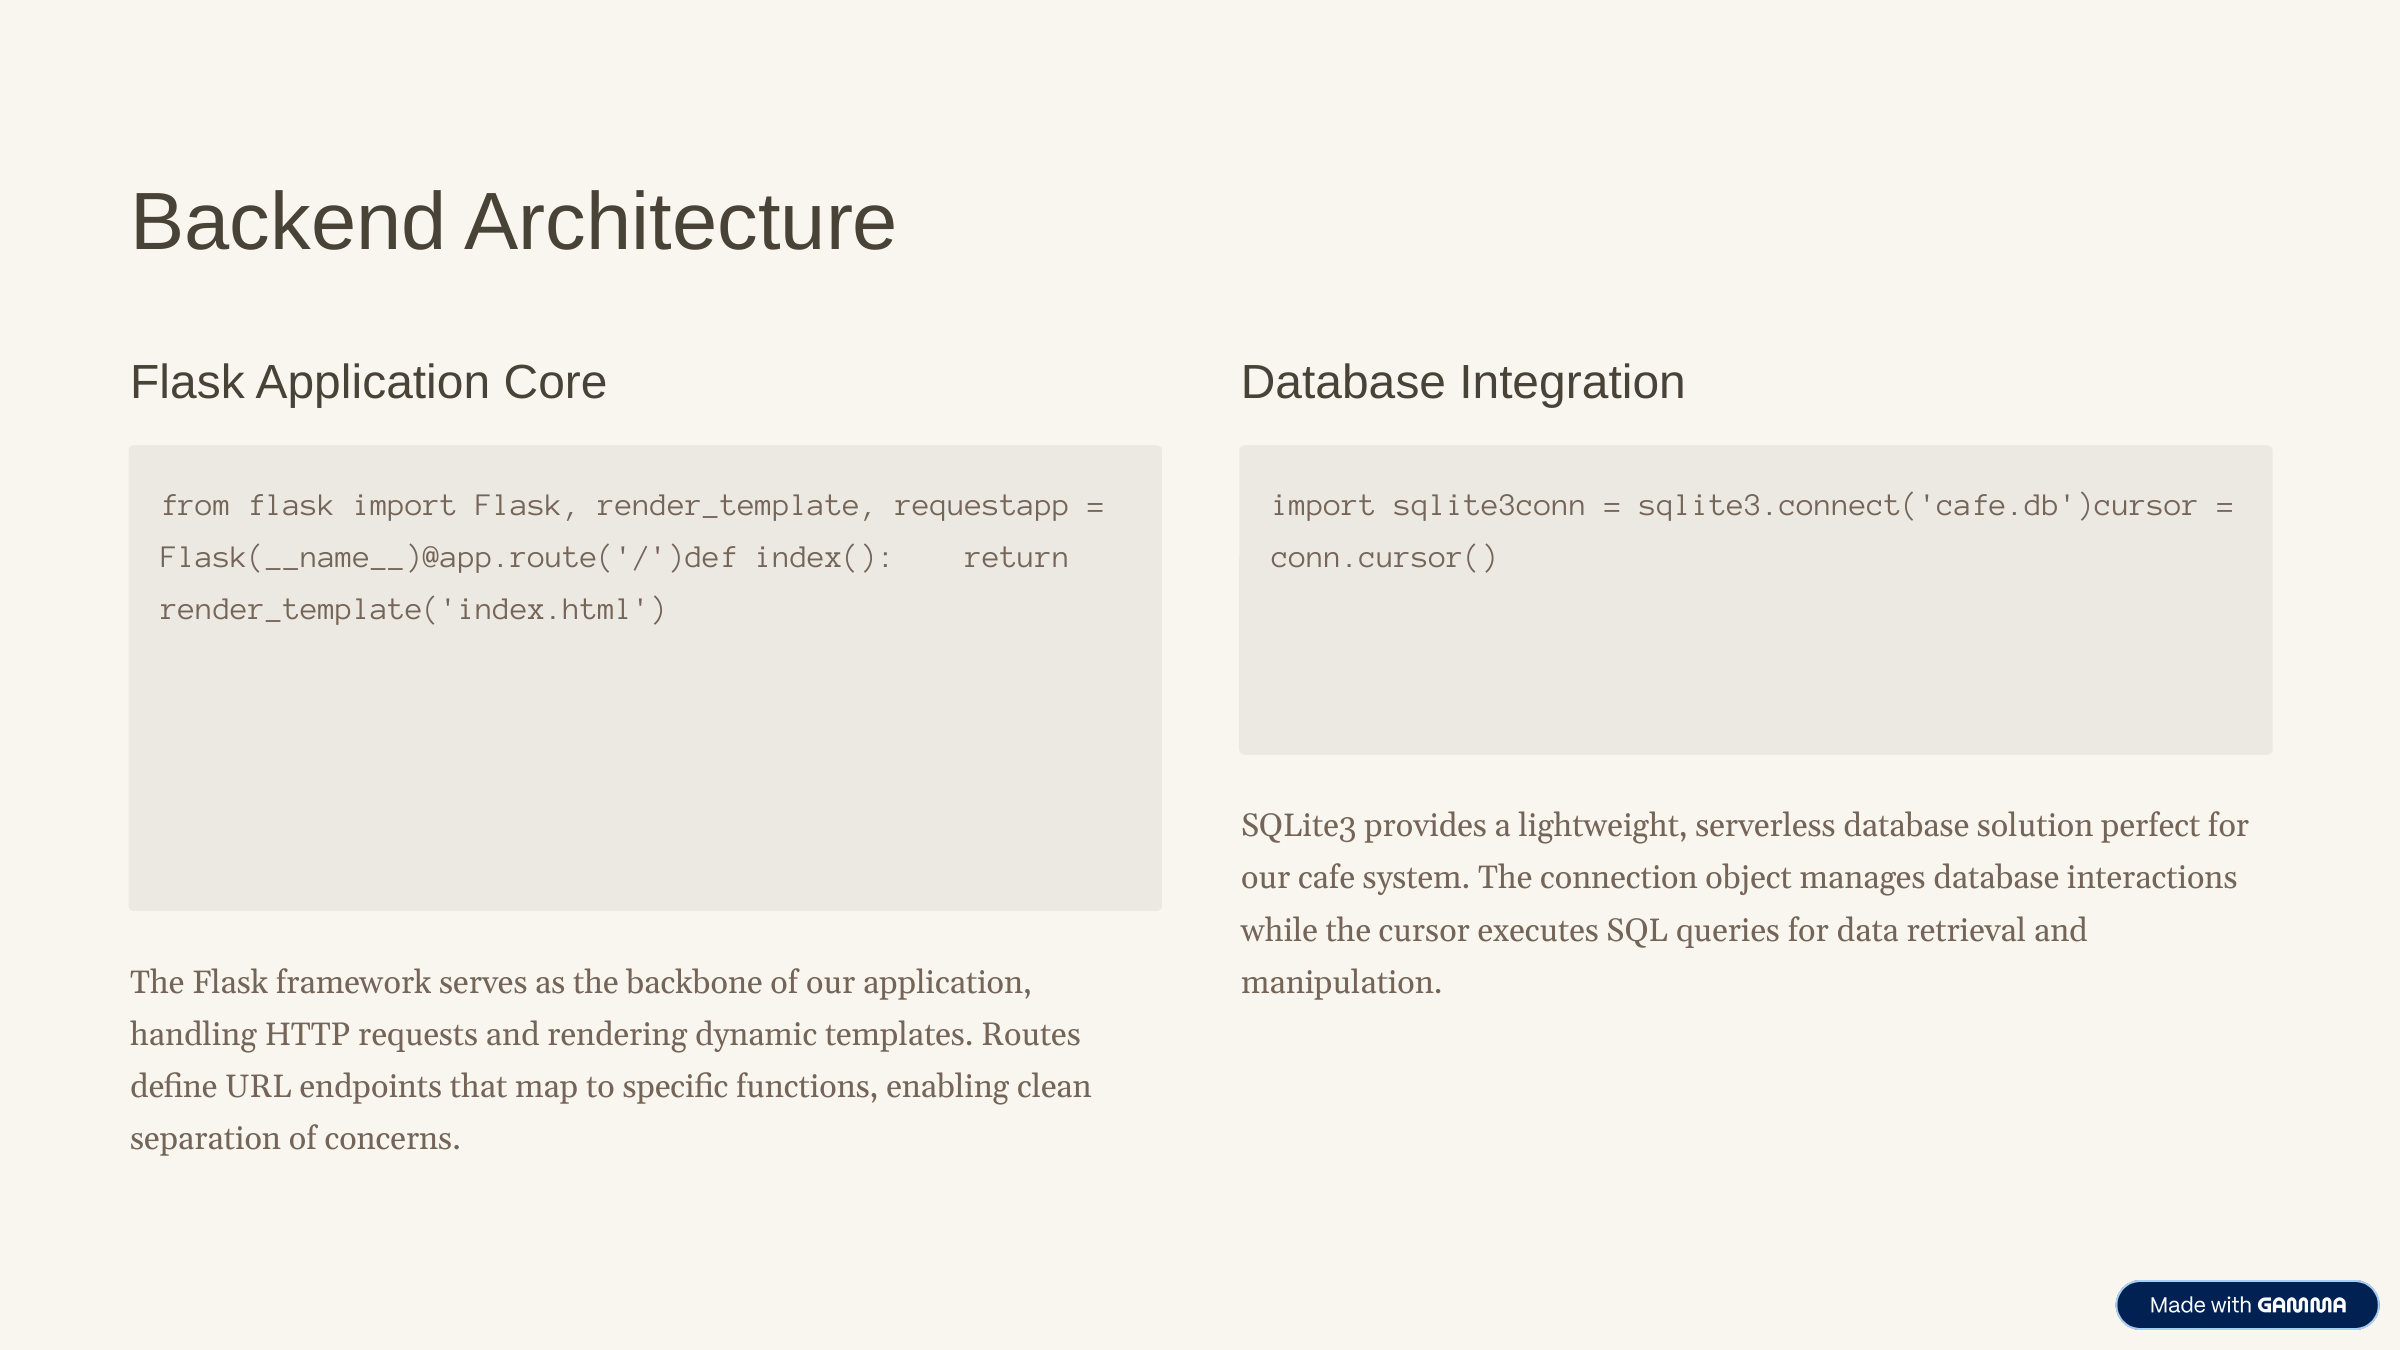

Backend Architecture
Flask Application Core
Database Integration

from flask import Flask, render_template, requestapp = Flask(__name__)@app.route('/')def index():    return render_template('index.html')
import sqlite3conn = sqlite3.connect('cafe.db')cursor = conn.cursor()
SQLite3 provides a lightweight, serverless database solution perfect for our cafe system. The connection object manages database interactions while the cursor executes SQL queries for data retrieval and manipulation.
The Flask framework serves as the backbone of our application, handling HTTP requests and rendering dynamic templates. Routes define URL endpoints that map to specific functions, enabling clean separation of concerns.